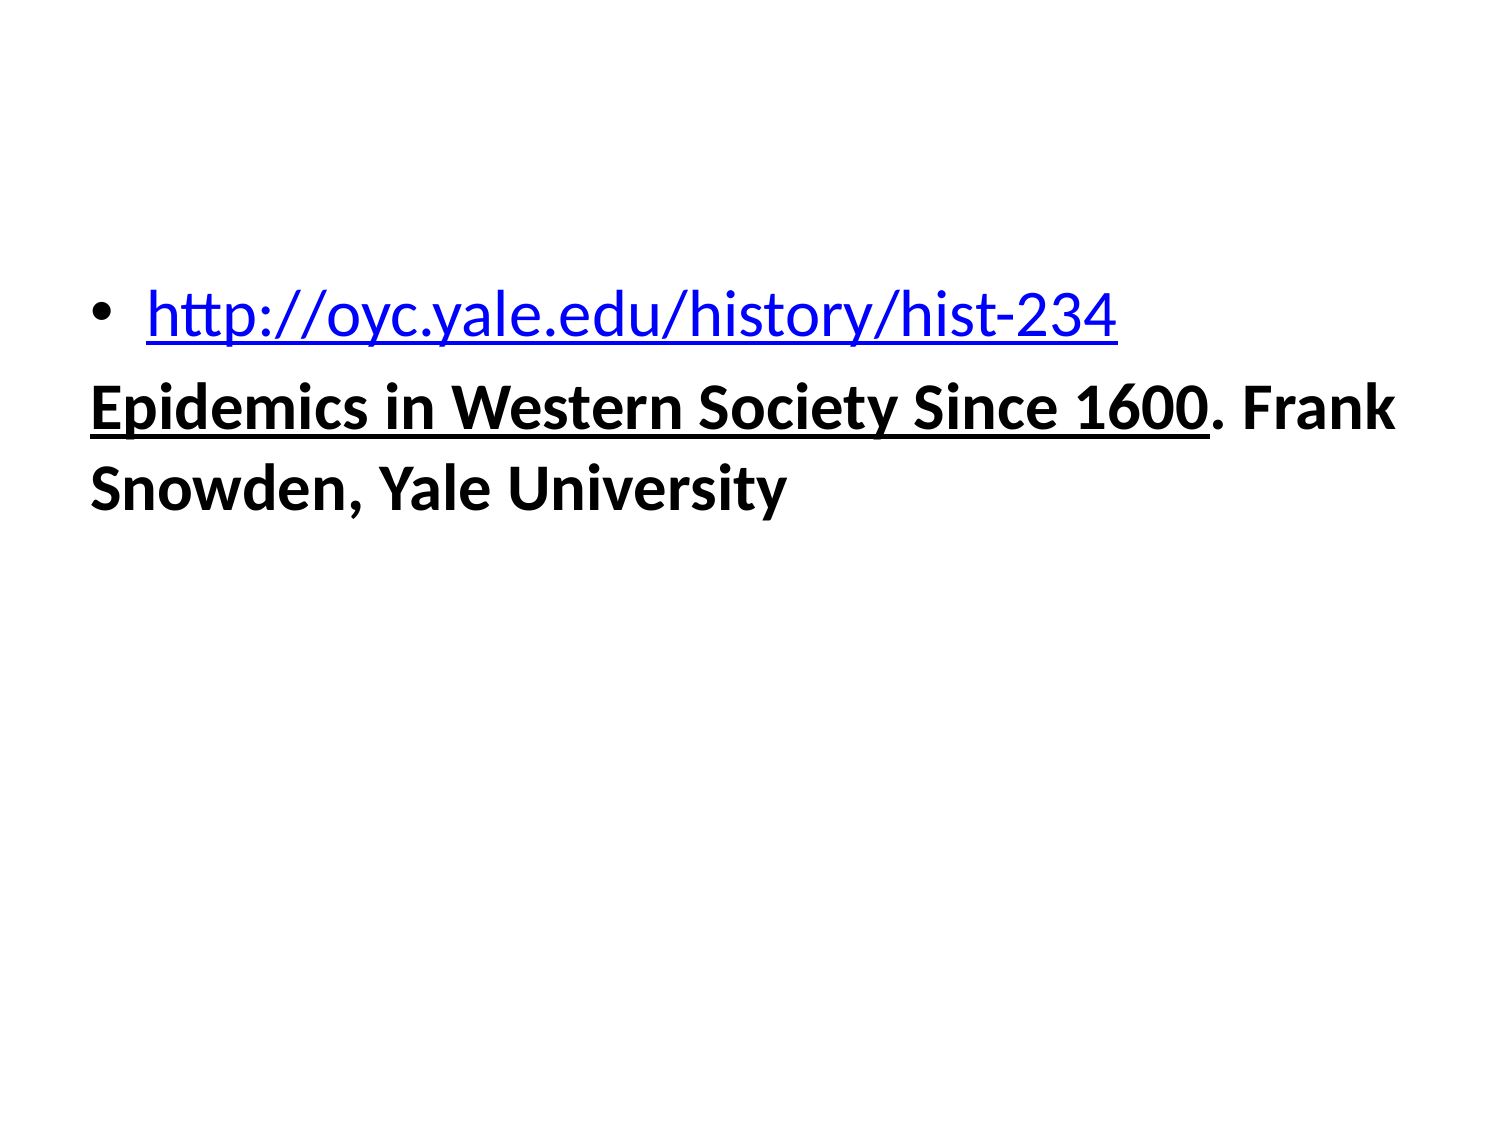

#
http://oyc.yale.edu/history/hist-234
Epidemics in Western Society Since 1600. Frank Snowden, Yale University